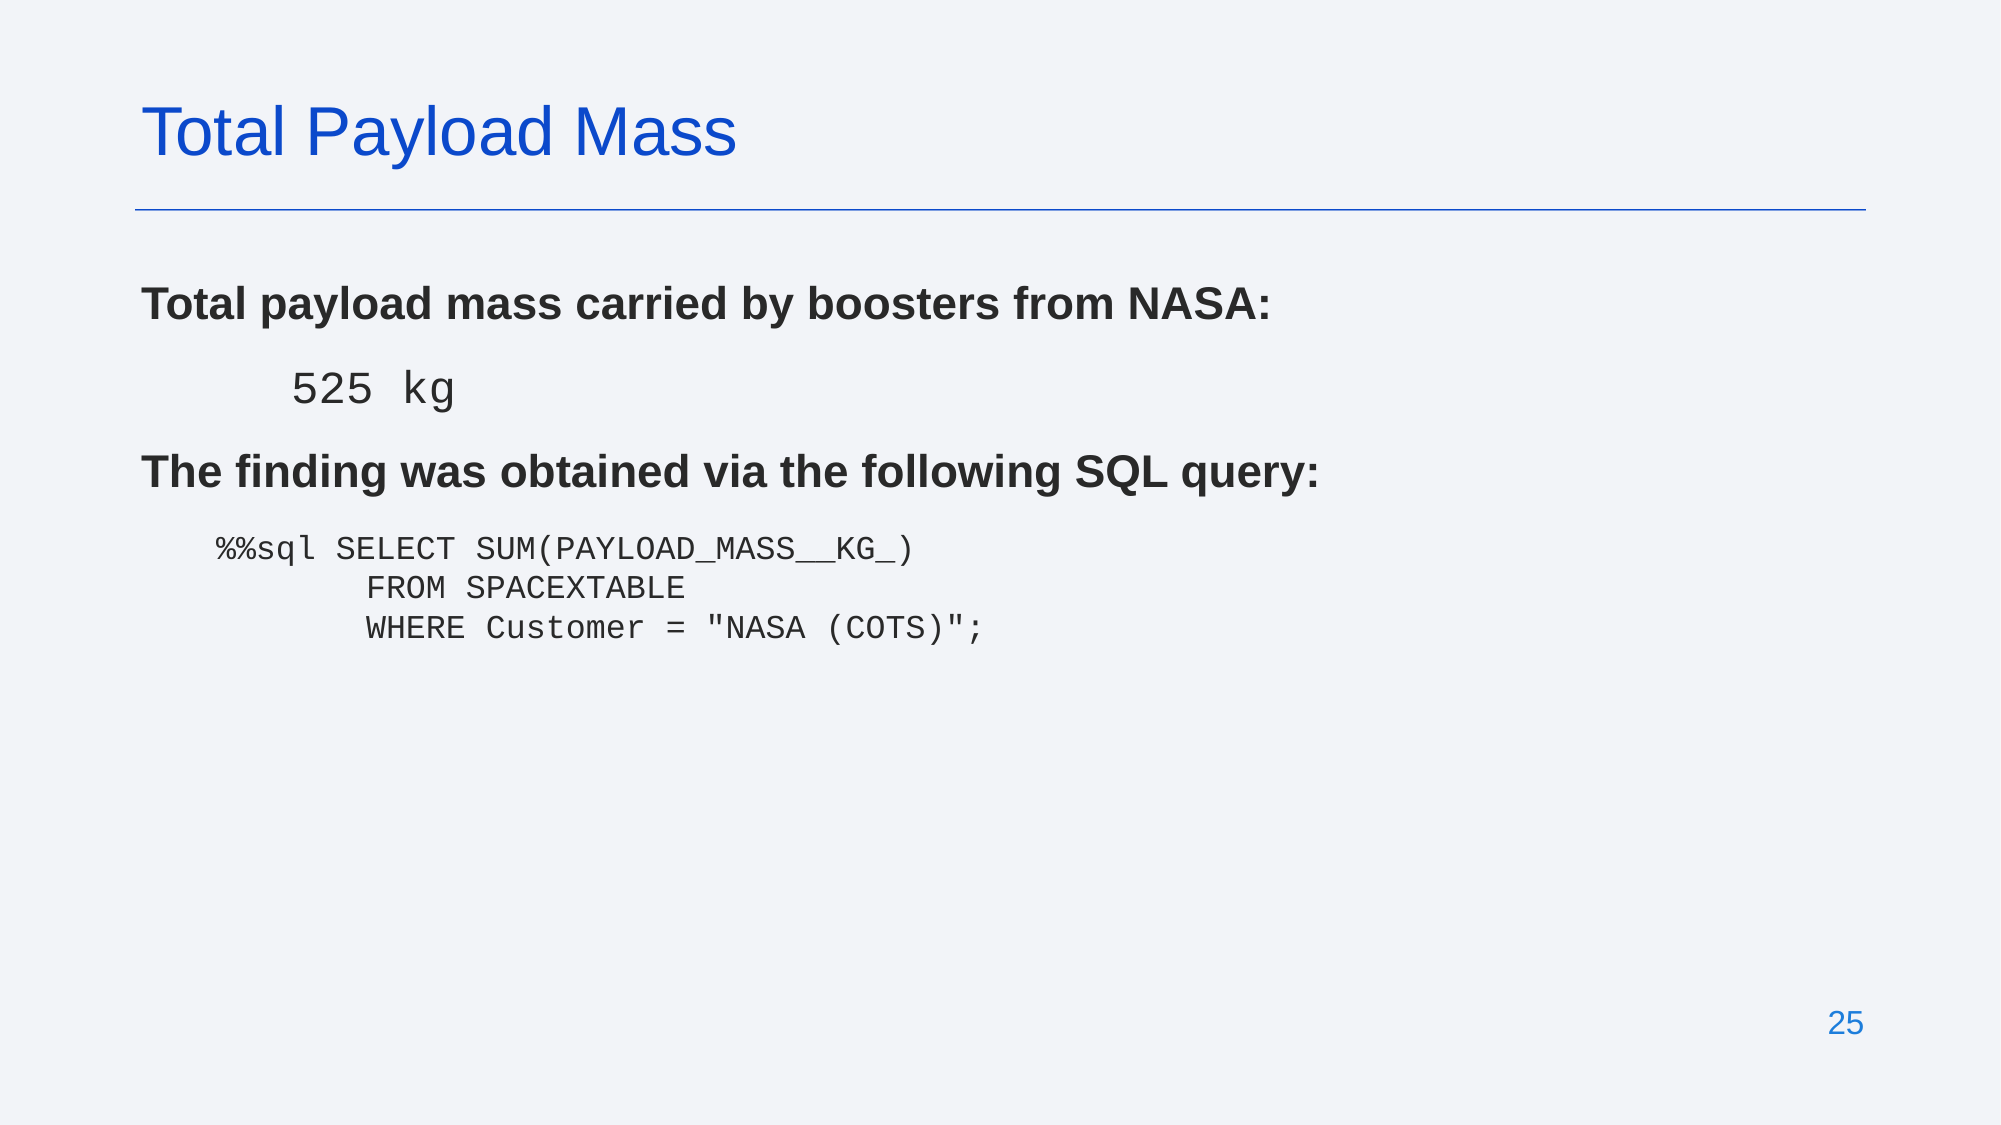

Total Payload Mass
Total payload mass carried by boosters from NASA:
	525 kg
The finding was obtained via the following SQL query:
%%sql SELECT SUM(PAYLOAD_MASS__KG_)
	FROM SPACEXTABLE
	WHERE Customer = "NASA (COTS)";
25